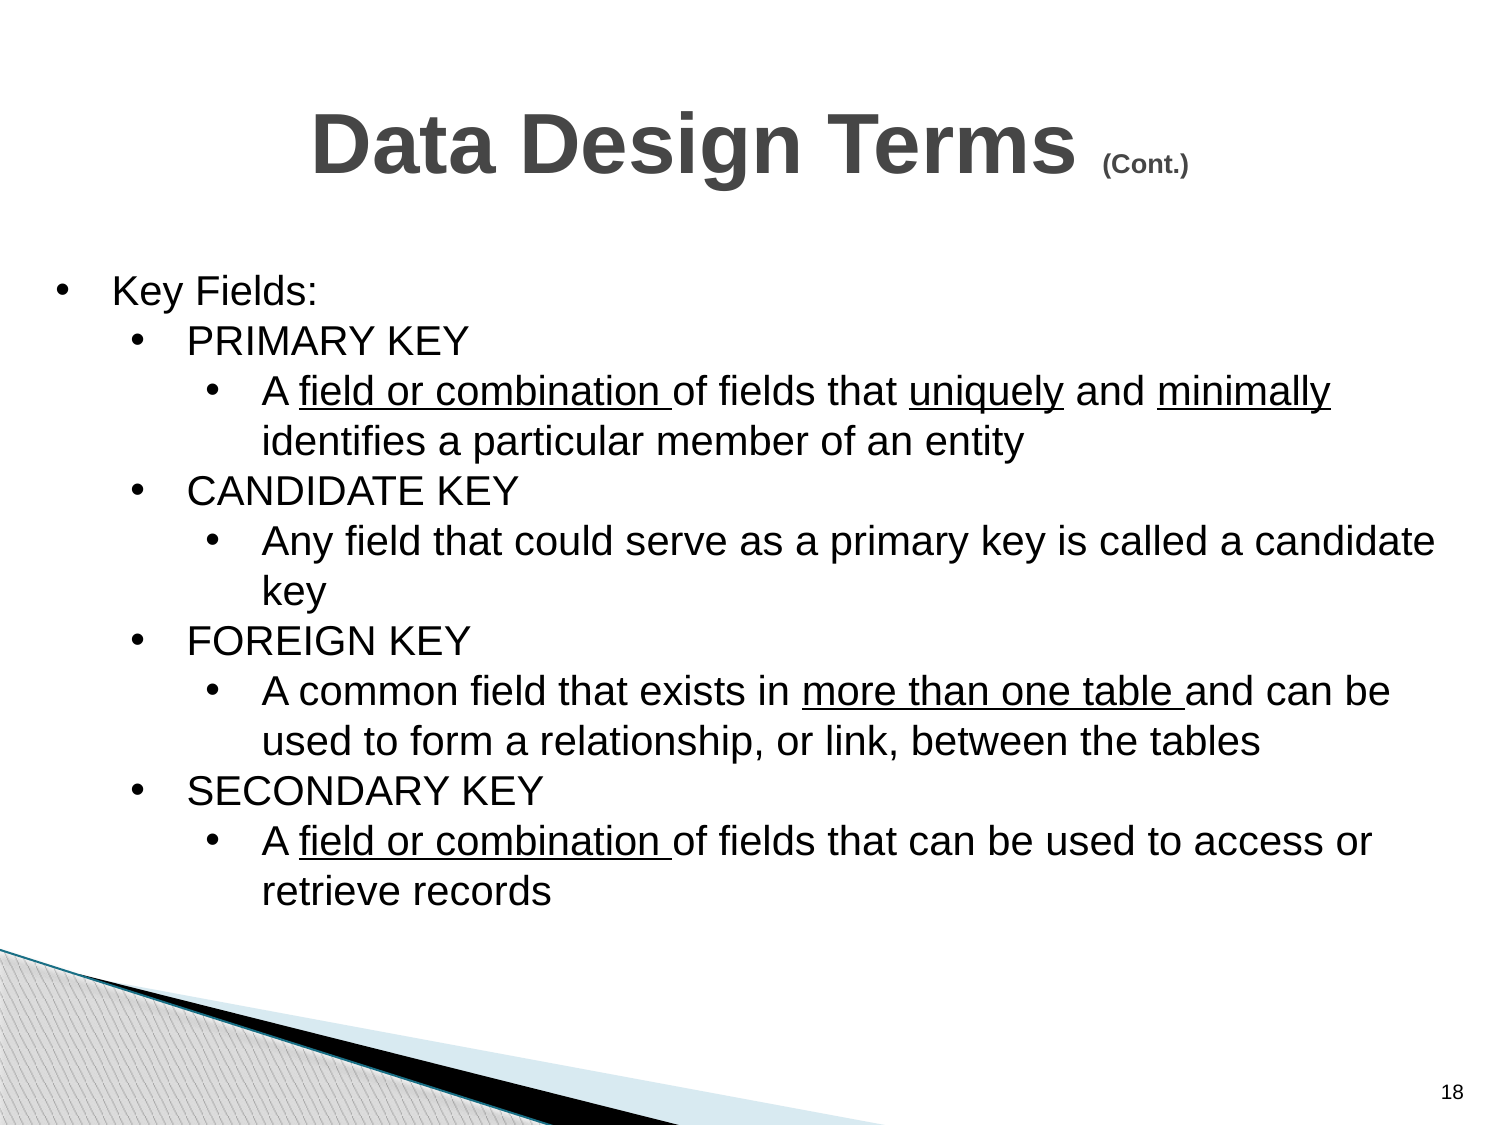

# Data Design Terms (Cont.)
Key Fields:
PRIMARY KEY
A field or combination of fields that uniquely and minimally identifies a particular member of an entity
CANDIDATE KEY
Any field that could serve as a primary key is called a candidate key
FOREIGN KEY
A common field that exists in more than one table and can be used to form a relationship, or link, between the tables
SECONDARY KEY
A field or combination of fields that can be used to access or retrieve records

18